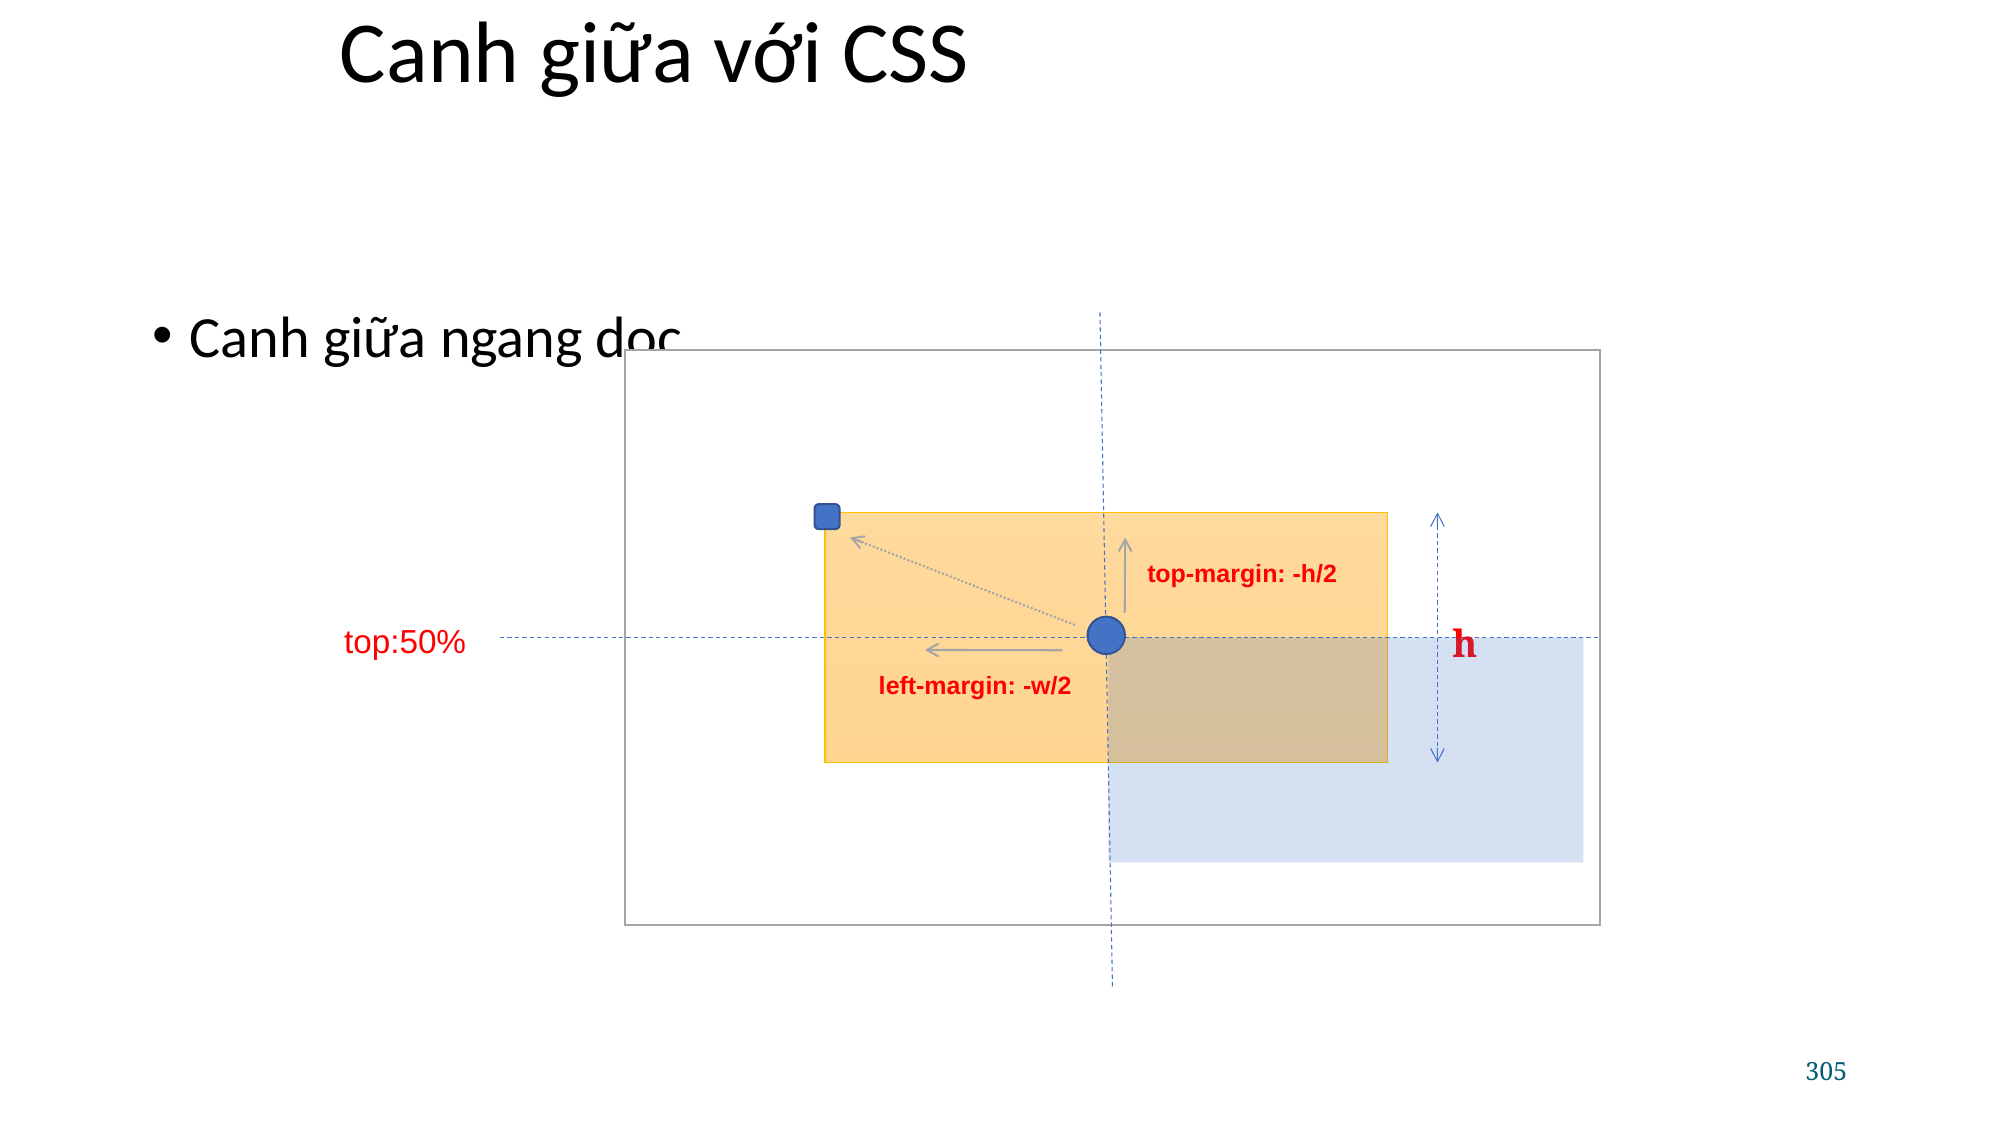

# Canh giữa với CSS
Canh giữa ngang dọc

top-margin: -h/2
top:50%
h

left-margin: -w/2
305